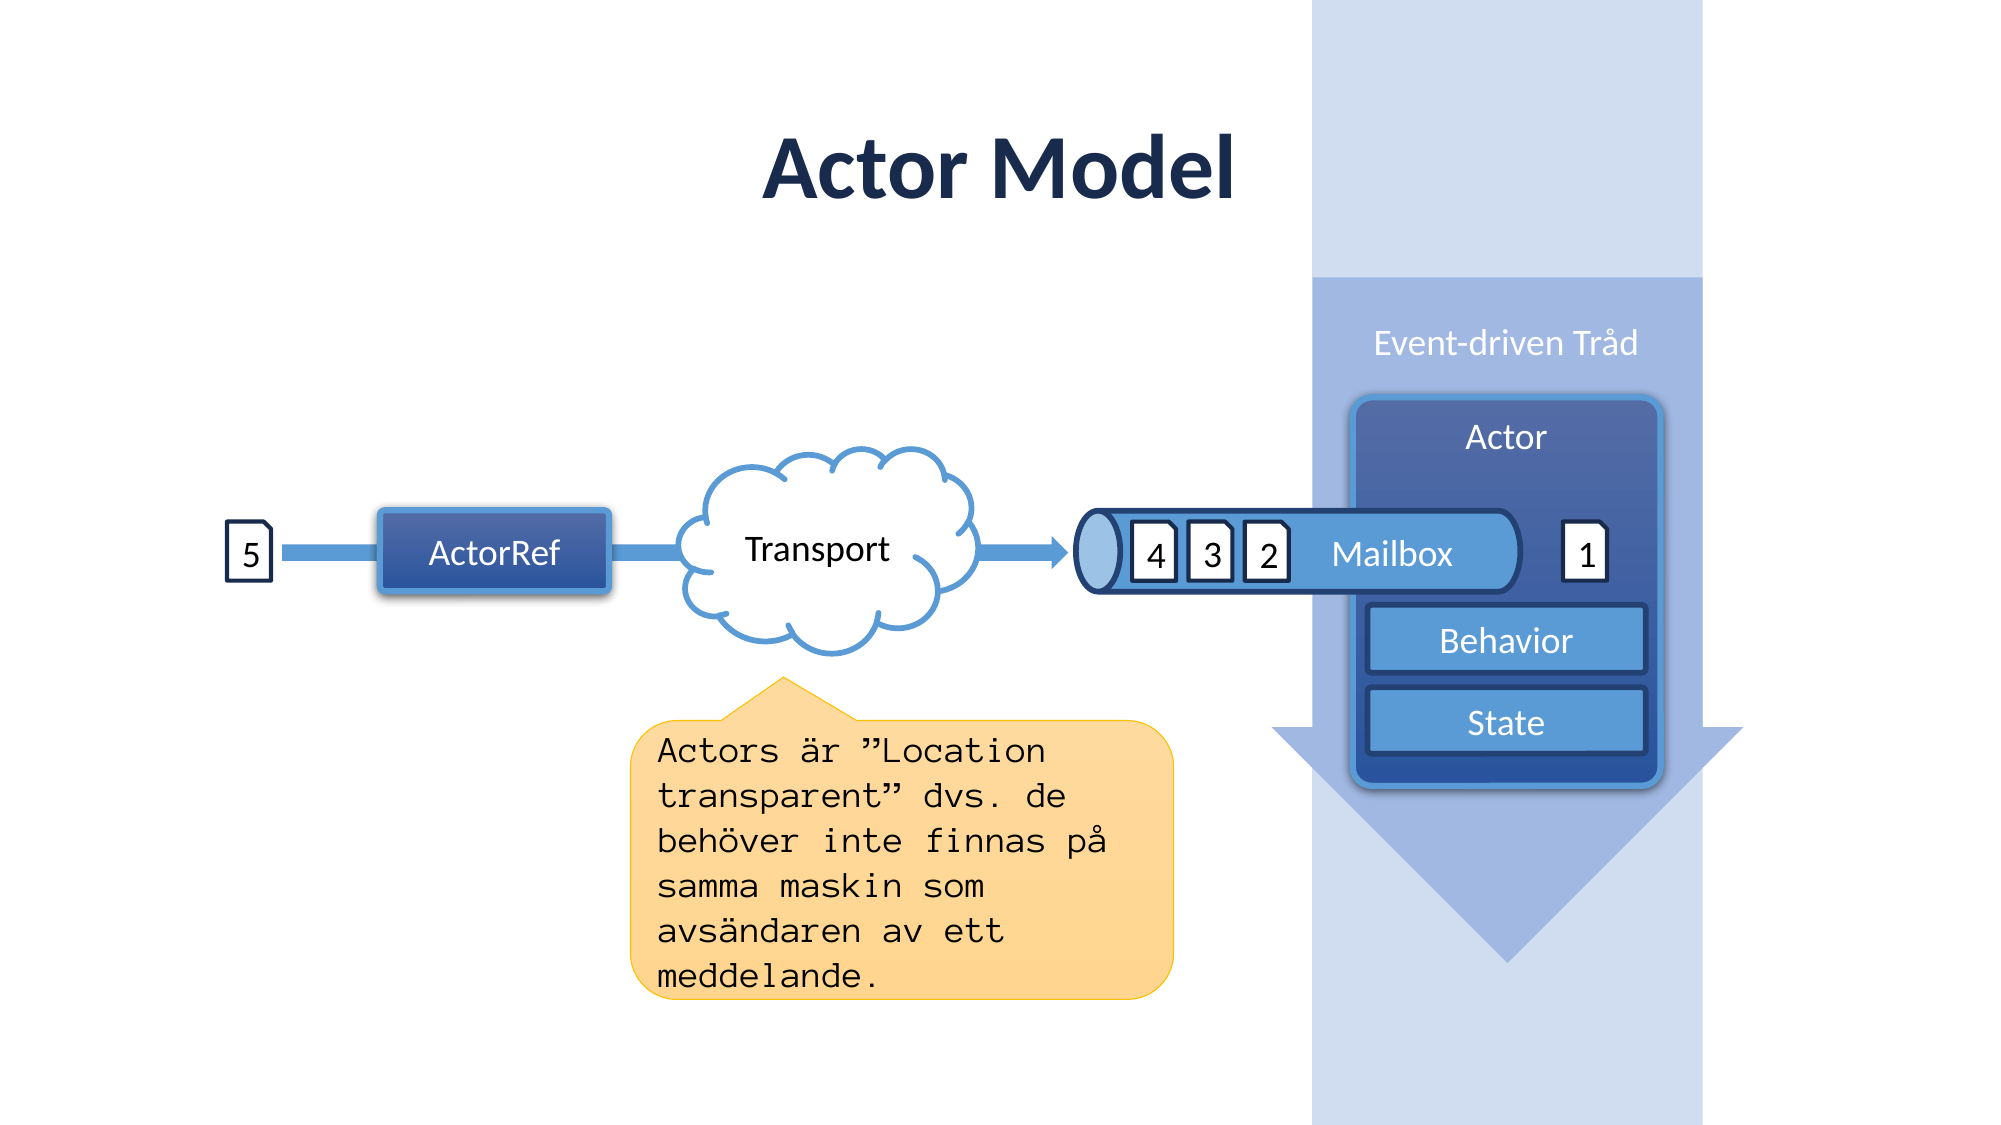

# Actor Model

Event-driven Tråd

Actor

Transport
ActorRef
5
3
1
4
2
Mailbox

Behavior
State
Actors är ”Location transparent” dvs. de behöver inte finnas på samma maskin som avsändaren av ett meddelande.